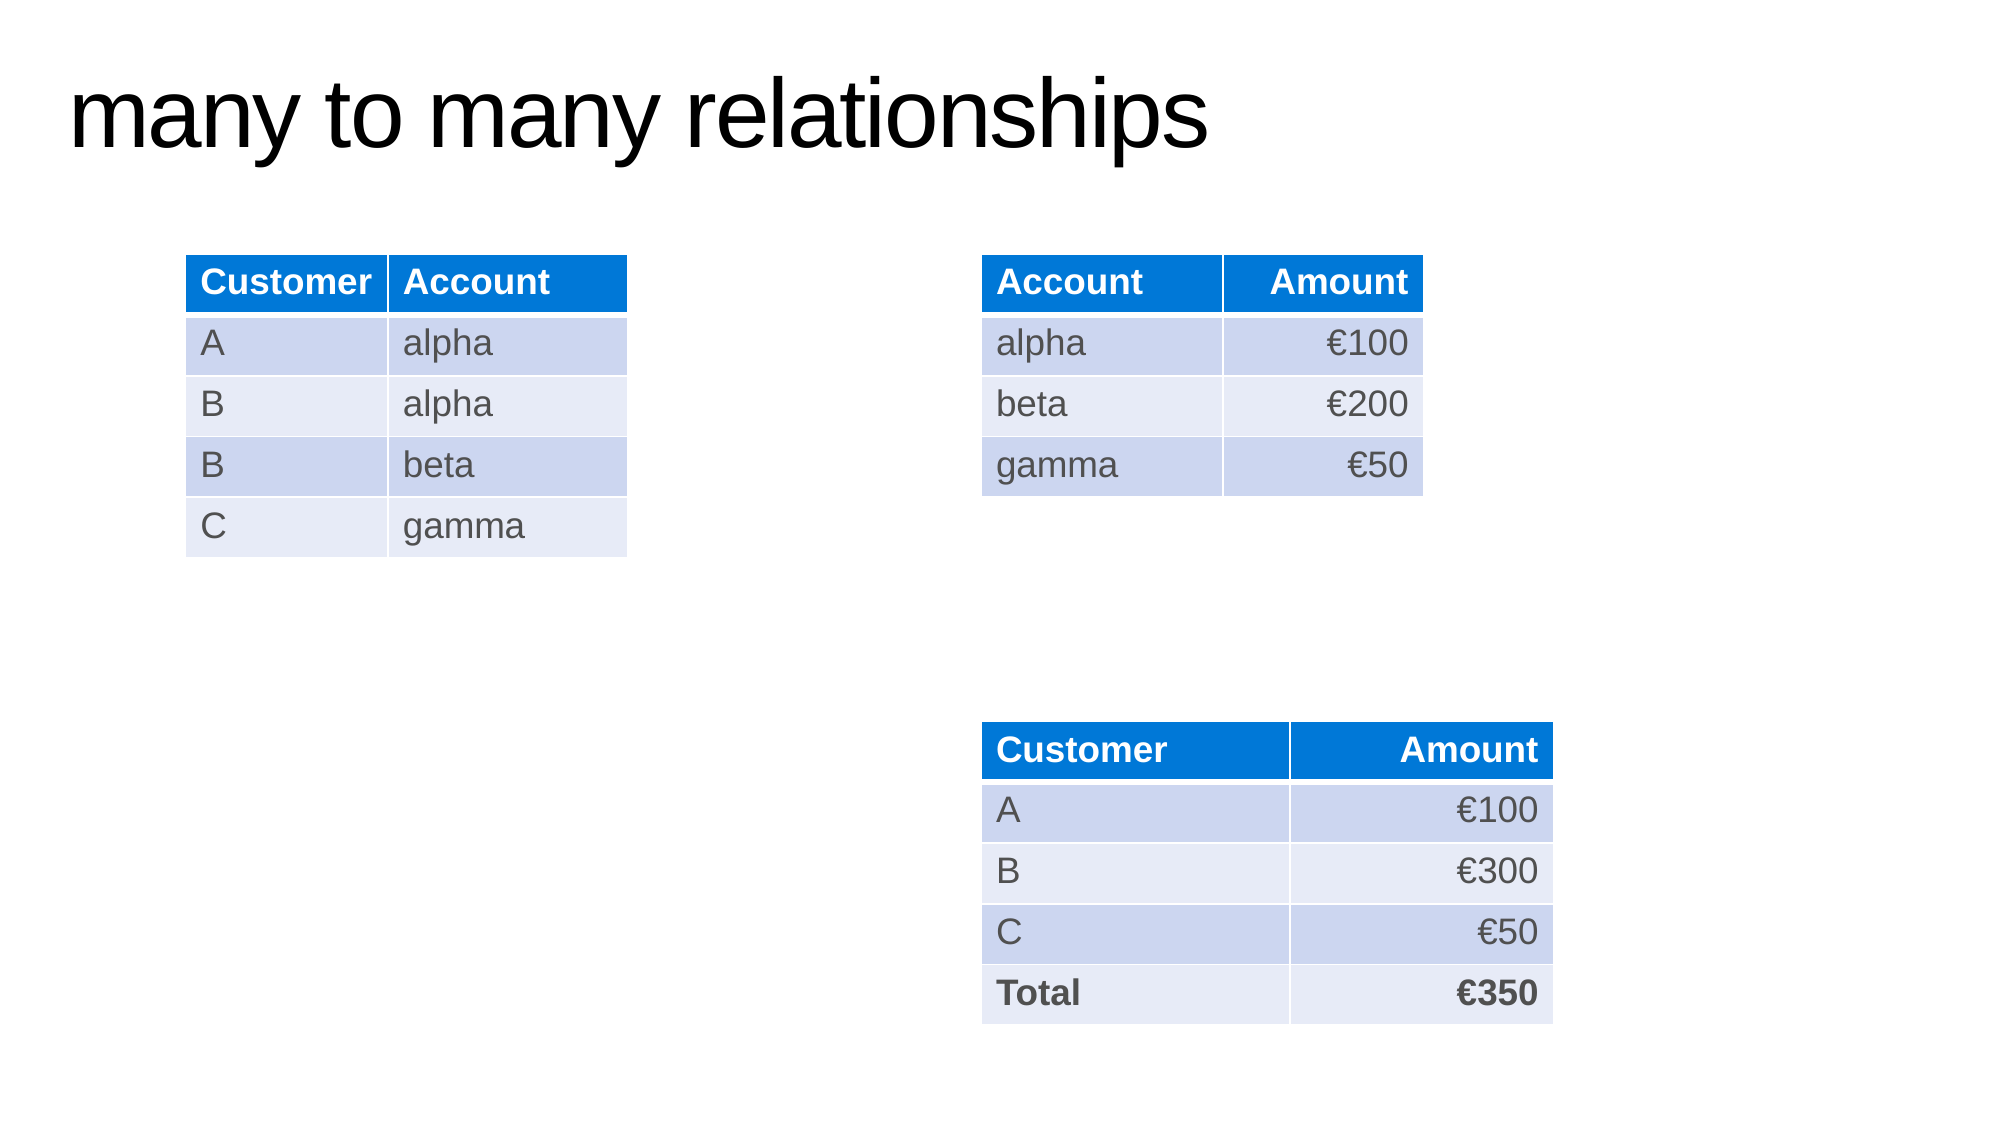

# many to many relationships
| Customer | Account |
| --- | --- |
| A | alpha |
| B | alpha |
| B | beta |
| C | gamma |
| Account | Amount |
| --- | --- |
| alpha | €100 |
| beta | €200 |
| gamma | €50 |
| Customer | Amount |
| --- | --- |
| A | €100 |
| B | €300 |
| C | €50 |
| Total | €350 |